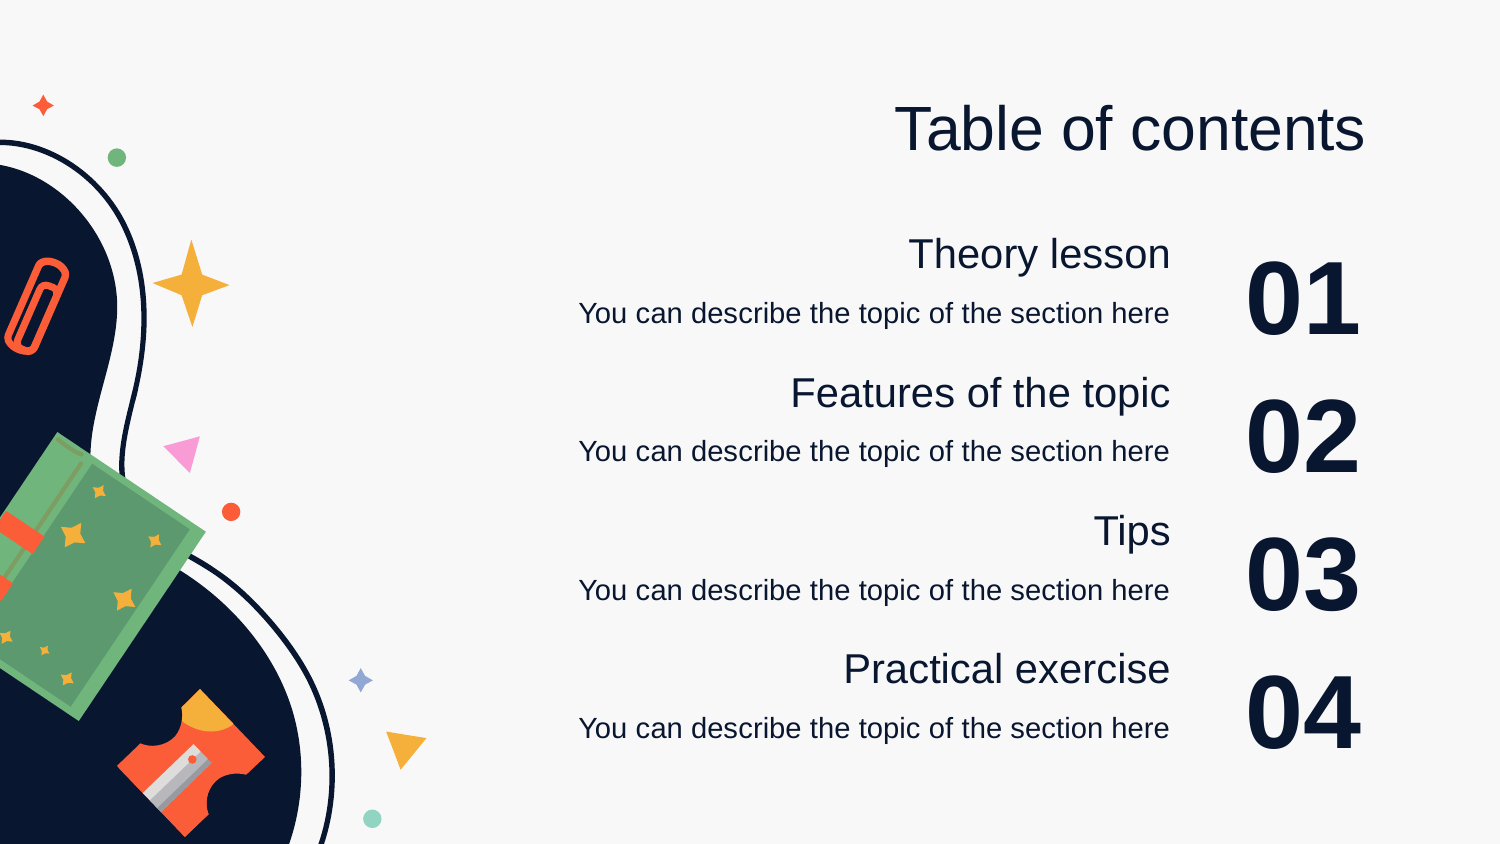

# Table of contents

Theory lesson
01
You can describe the topic of the section here
Features of the topic
02
You can describe the topic of the section here
Tips
03
You can describe the topic of the section here
Practical exercise
04
You can describe the topic of the section here